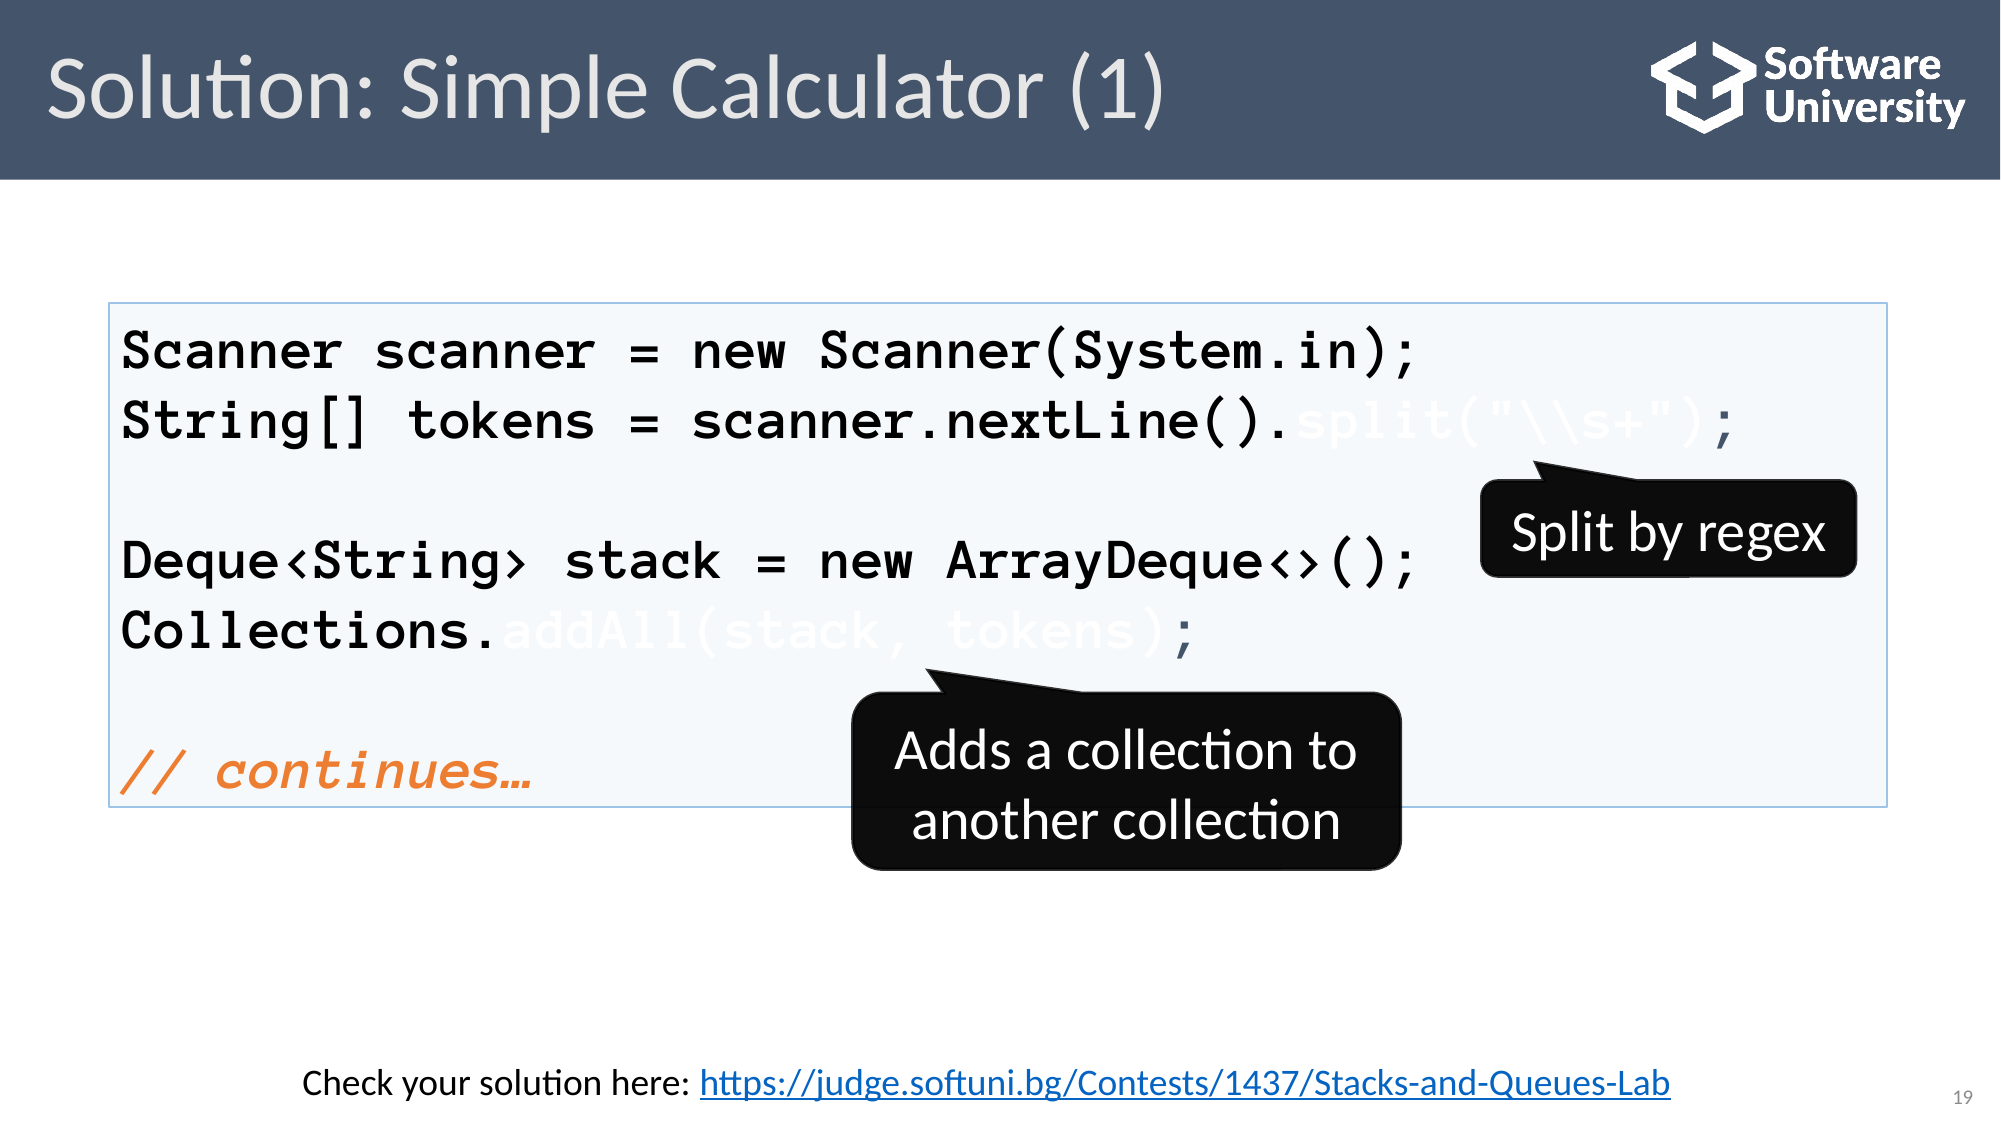

# Solution: Simple Calculator (1)
Scanner scanner = new Scanner(System.in);
String[] tokens = scanner.nextLine().split("\\s+");

Deque<String> stack = new ArrayDeque<>();
Collections.addAll(stack, tokens);

// continues…
Split by regex
Adds a collection to another collection
Check your solution here: https://judge.softuni.bg/Contests/1437/Stacks-and-Queues-Lab
19